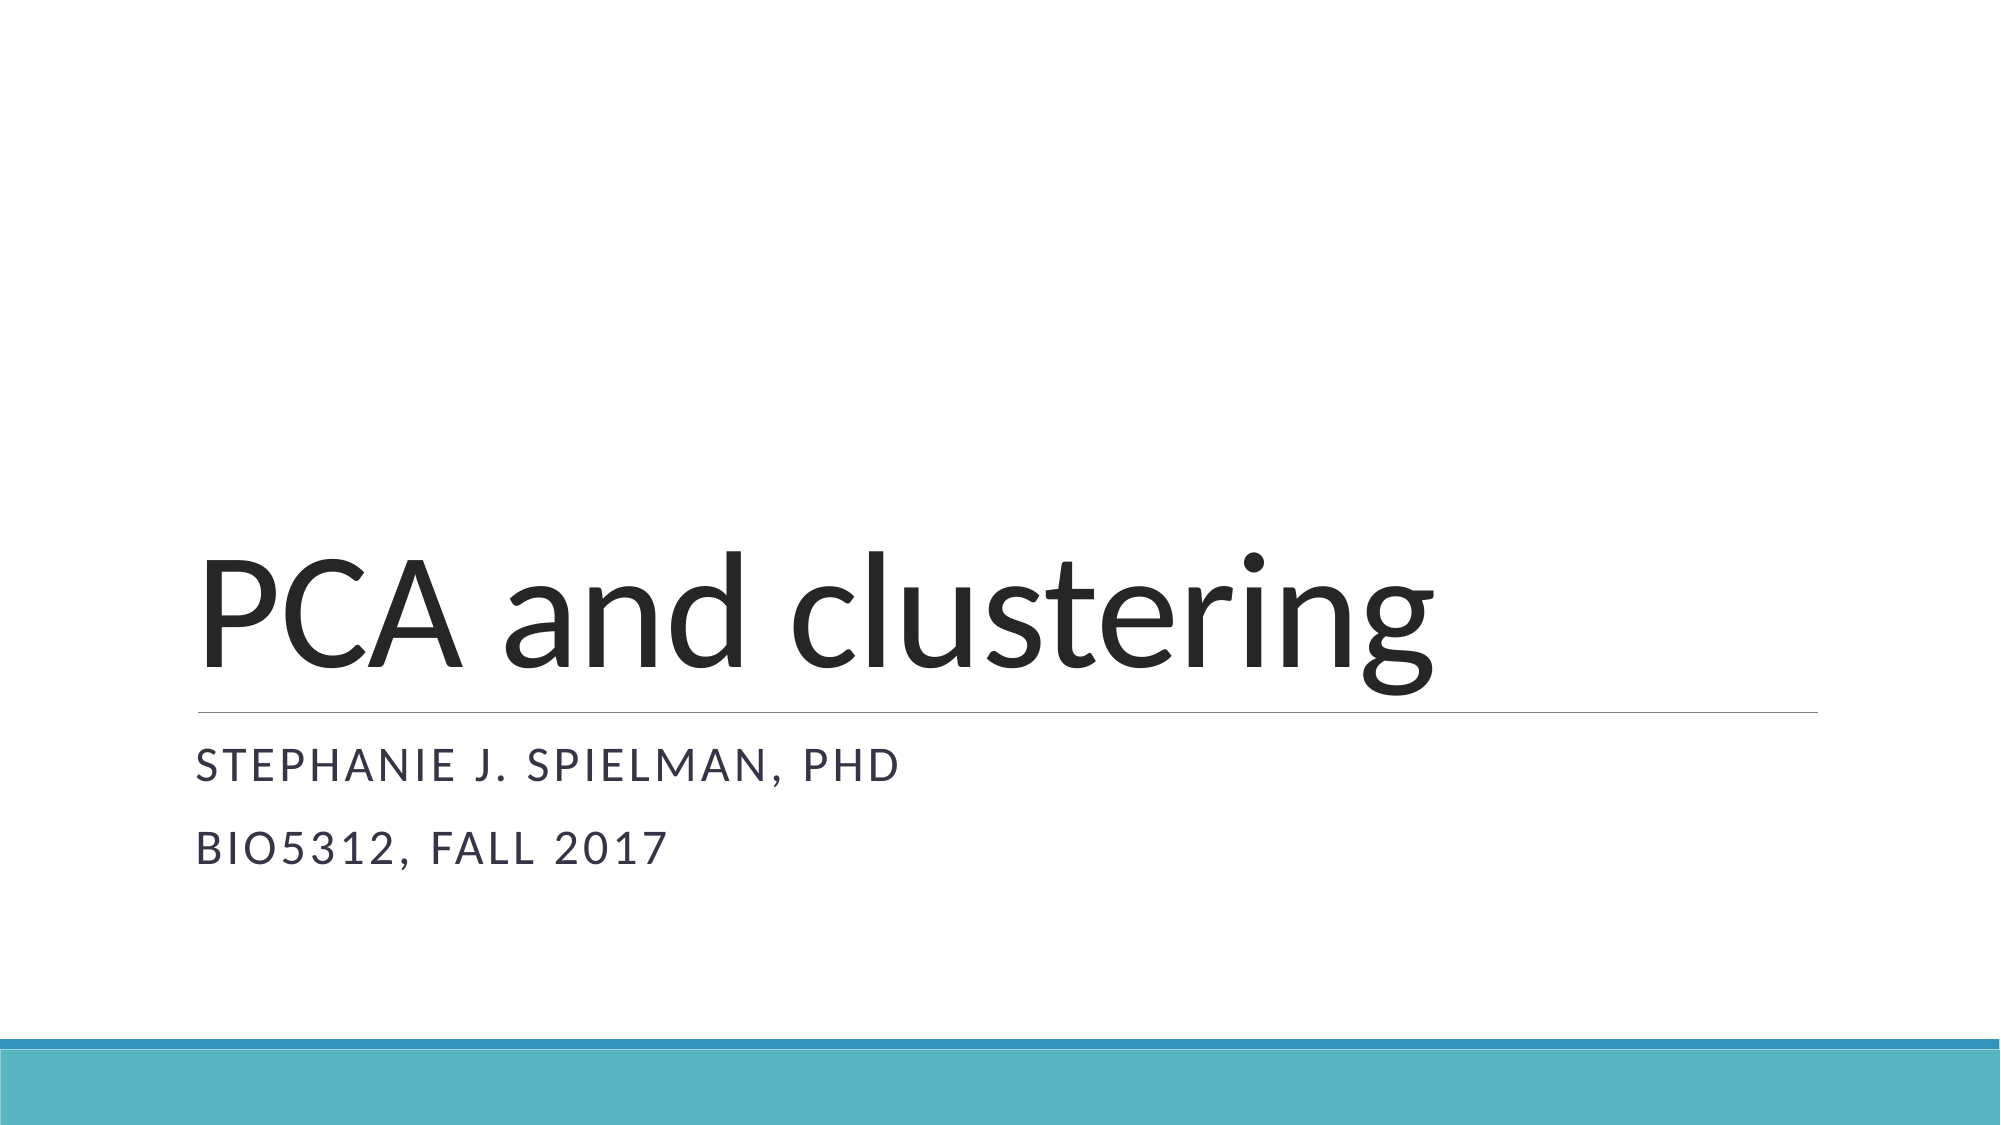

# PCA and clustering
Stephanie J. spielman, phd
bio5312, Fall 2017